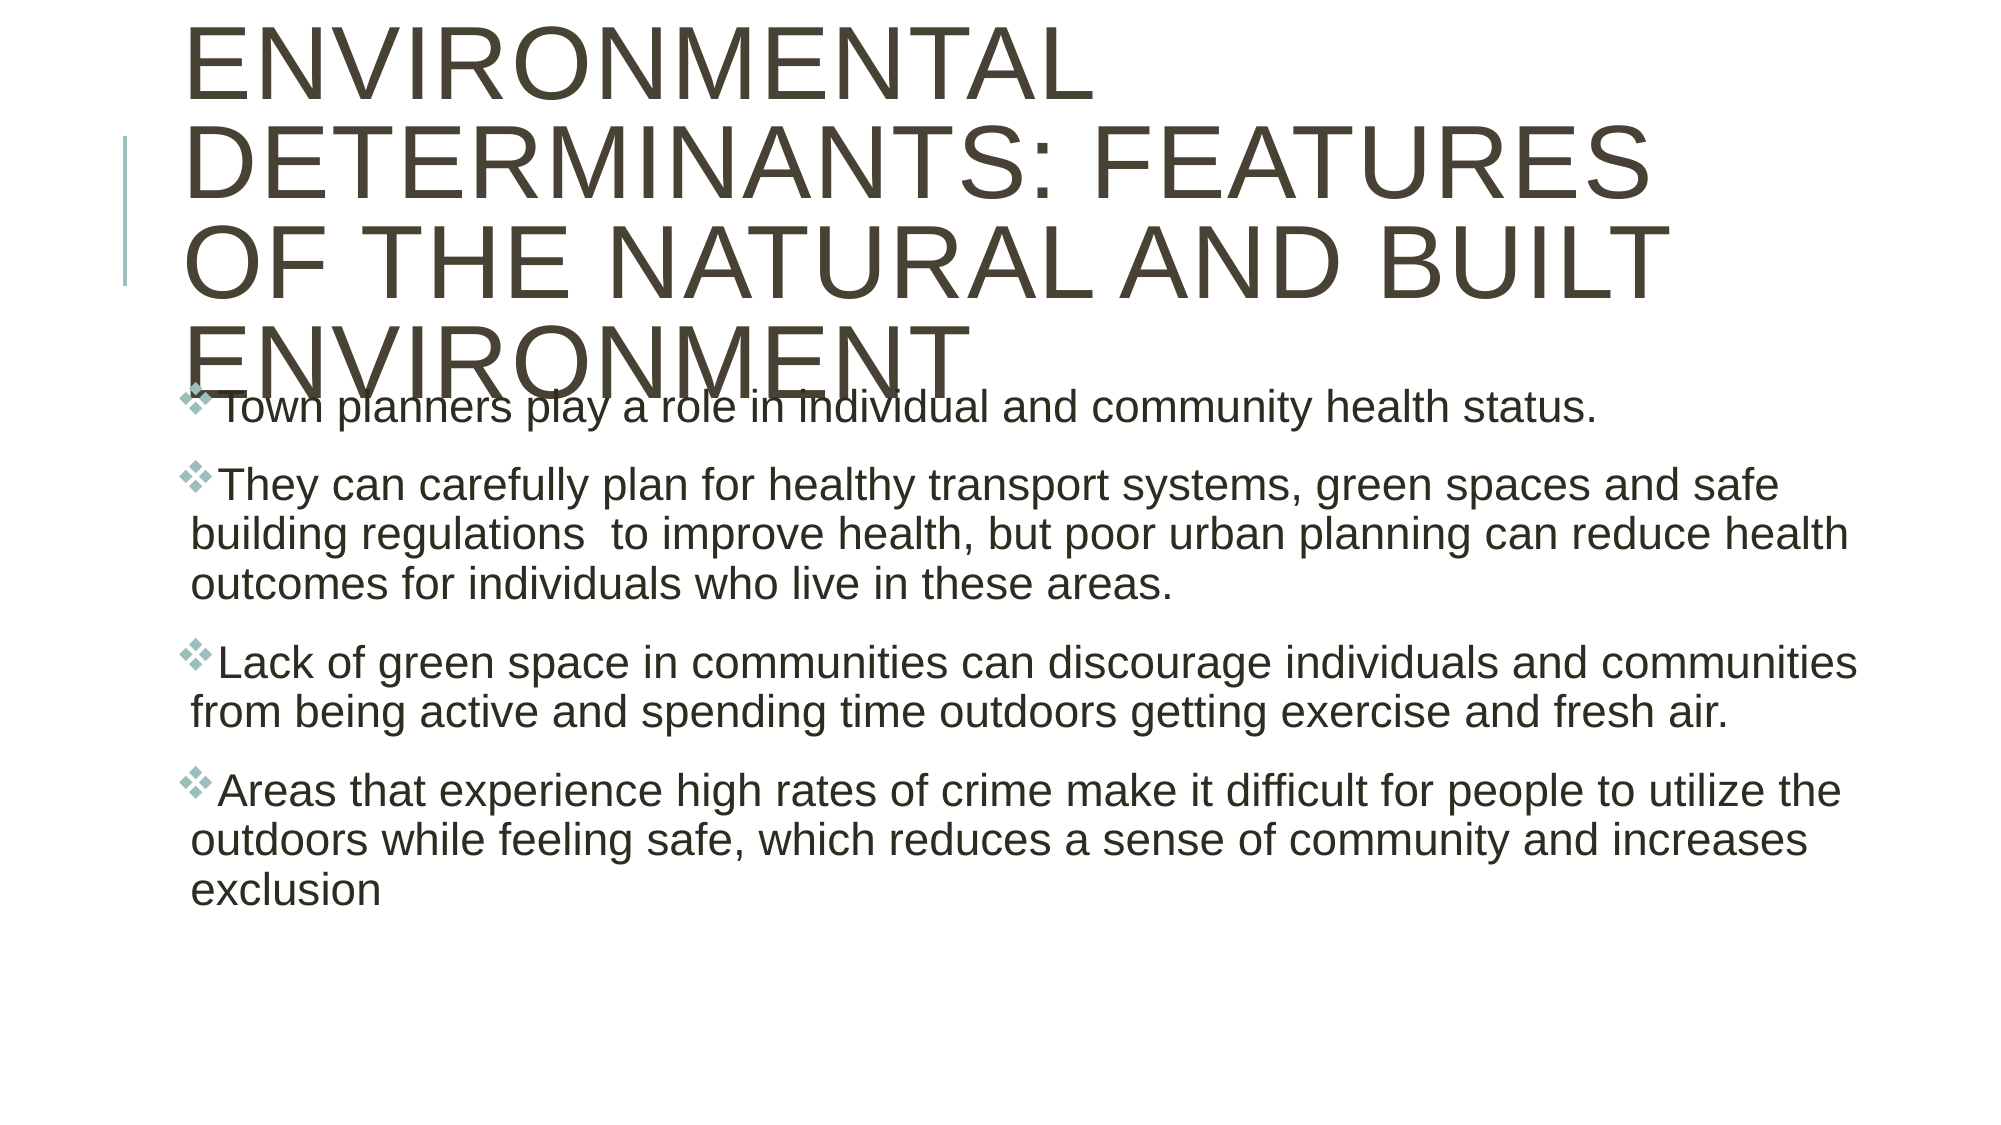

# Environmental determinants: features of the natural and built environment
Town planners play a role in individual and community health status.
They can carefully plan for healthy transport systems, green spaces and safe building regulations  to improve health, but poor urban planning can reduce health outcomes for individuals who live in these areas.
Lack of green space in communities can discourage individuals and communities from being active and spending time outdoors getting exercise and fresh air.
Areas that experience high rates of crime make it difficult for people to utilize the outdoors while feeling safe, which reduces a sense of community and increases exclusion